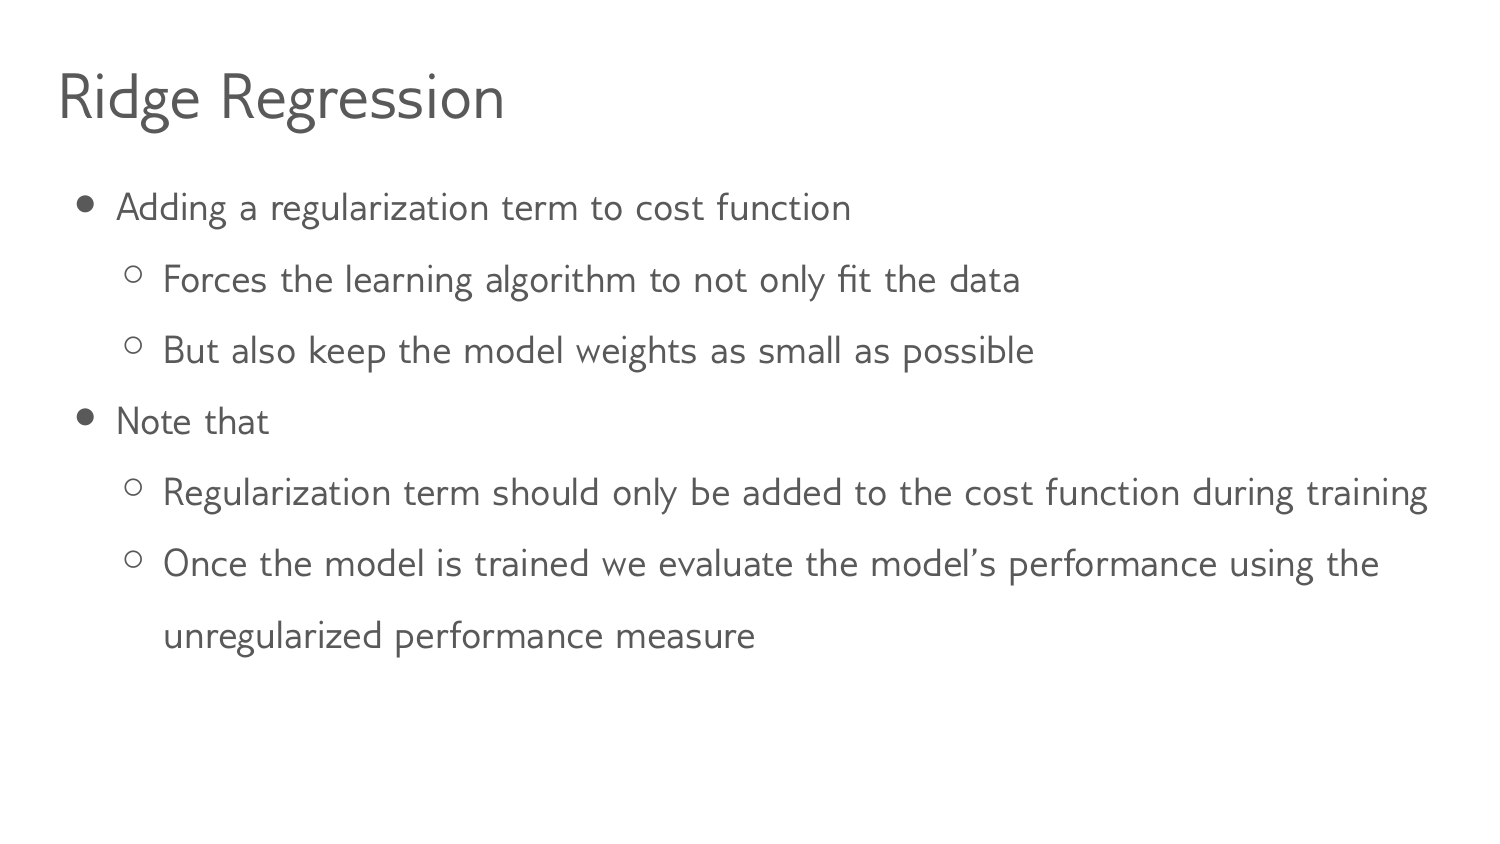

Ridge Regression
Adding a regularization term to cost function
Forces the learning algorithm to not only fit the data
But also keep the model weights as small as possible
Note that
Regularization term should only be added to the cost function during training
Once the model is trained we evaluate the model’s performance using the unregularized performance measure